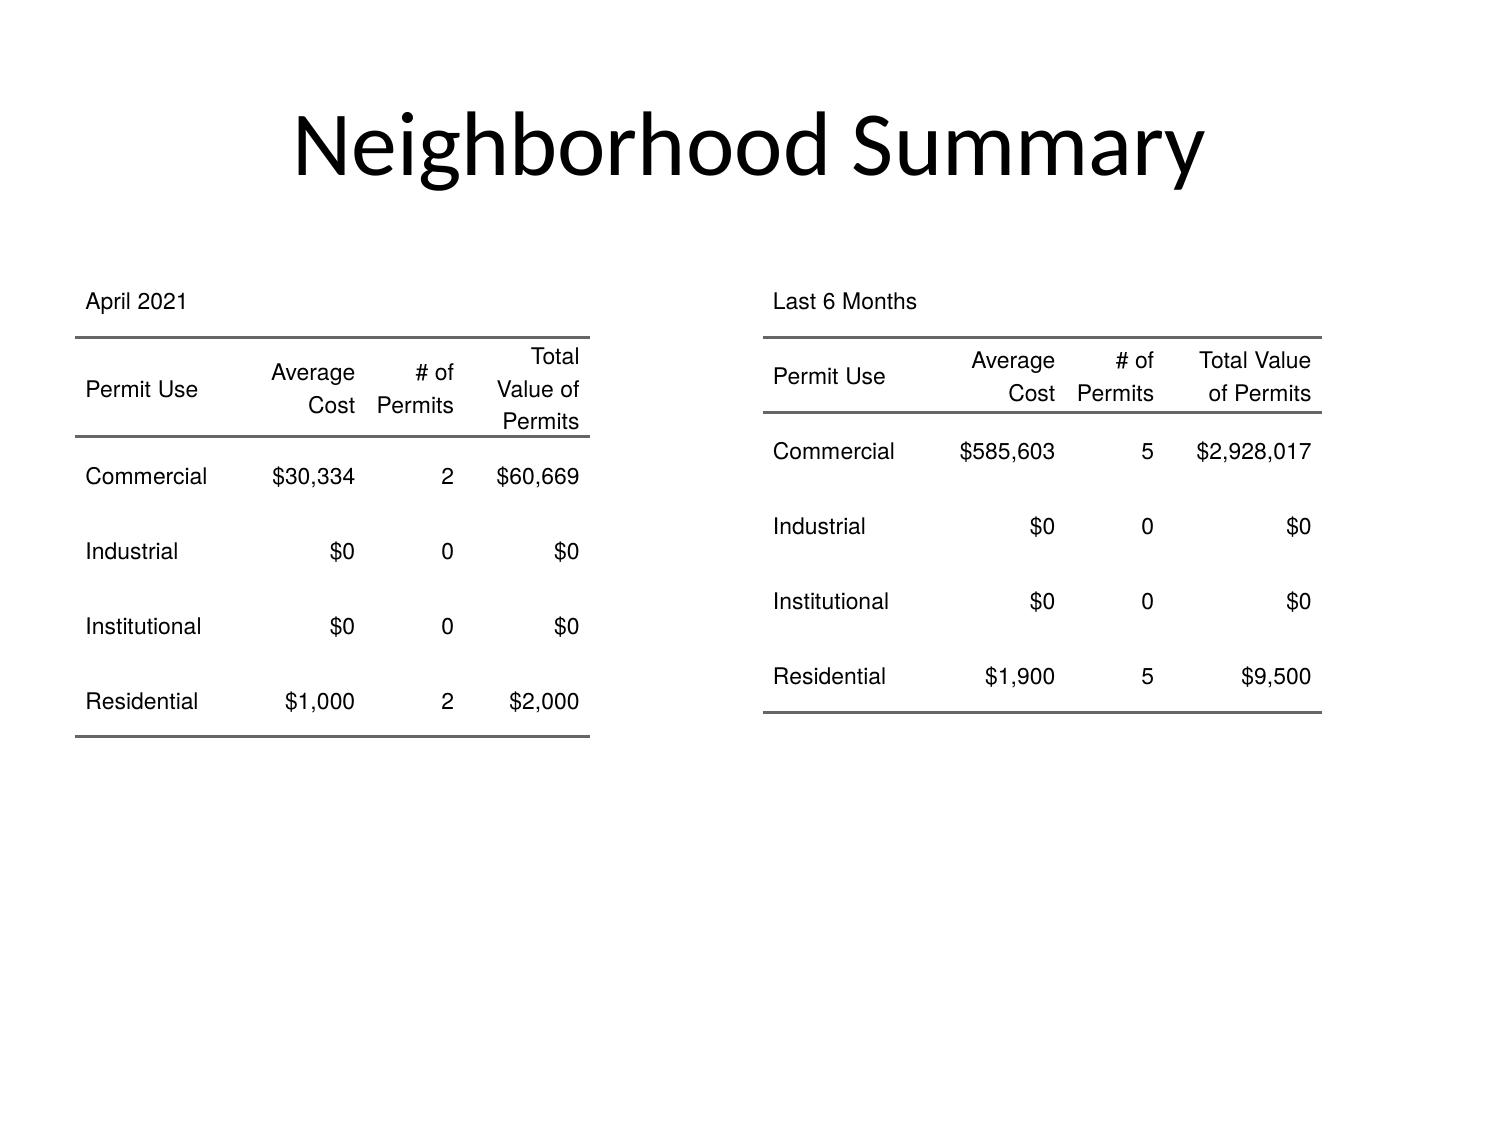

# Neighborhood Summary
| April 2021 | April 2021 | April 2021 | April 2021 |
| --- | --- | --- | --- |
| Permit Use | Average Cost | # of Permits | Total Value of Permits |
| Commercial | $30,334 | 2 | $60,669 |
| Industrial | $0 | 0 | $0 |
| Institutional | $0 | 0 | $0 |
| Residential | $1,000 | 2 | $2,000 |
| Last 6 Months | Last 6 Months | Last 6 Months | Last 6 Months |
| --- | --- | --- | --- |
| Permit Use | Average Cost | # of Permits | Total Value of Permits |
| Commercial | $585,603 | 5 | $2,928,017 |
| Industrial | $0 | 0 | $0 |
| Institutional | $0 | 0 | $0 |
| Residential | $1,900 | 5 | $9,500 |